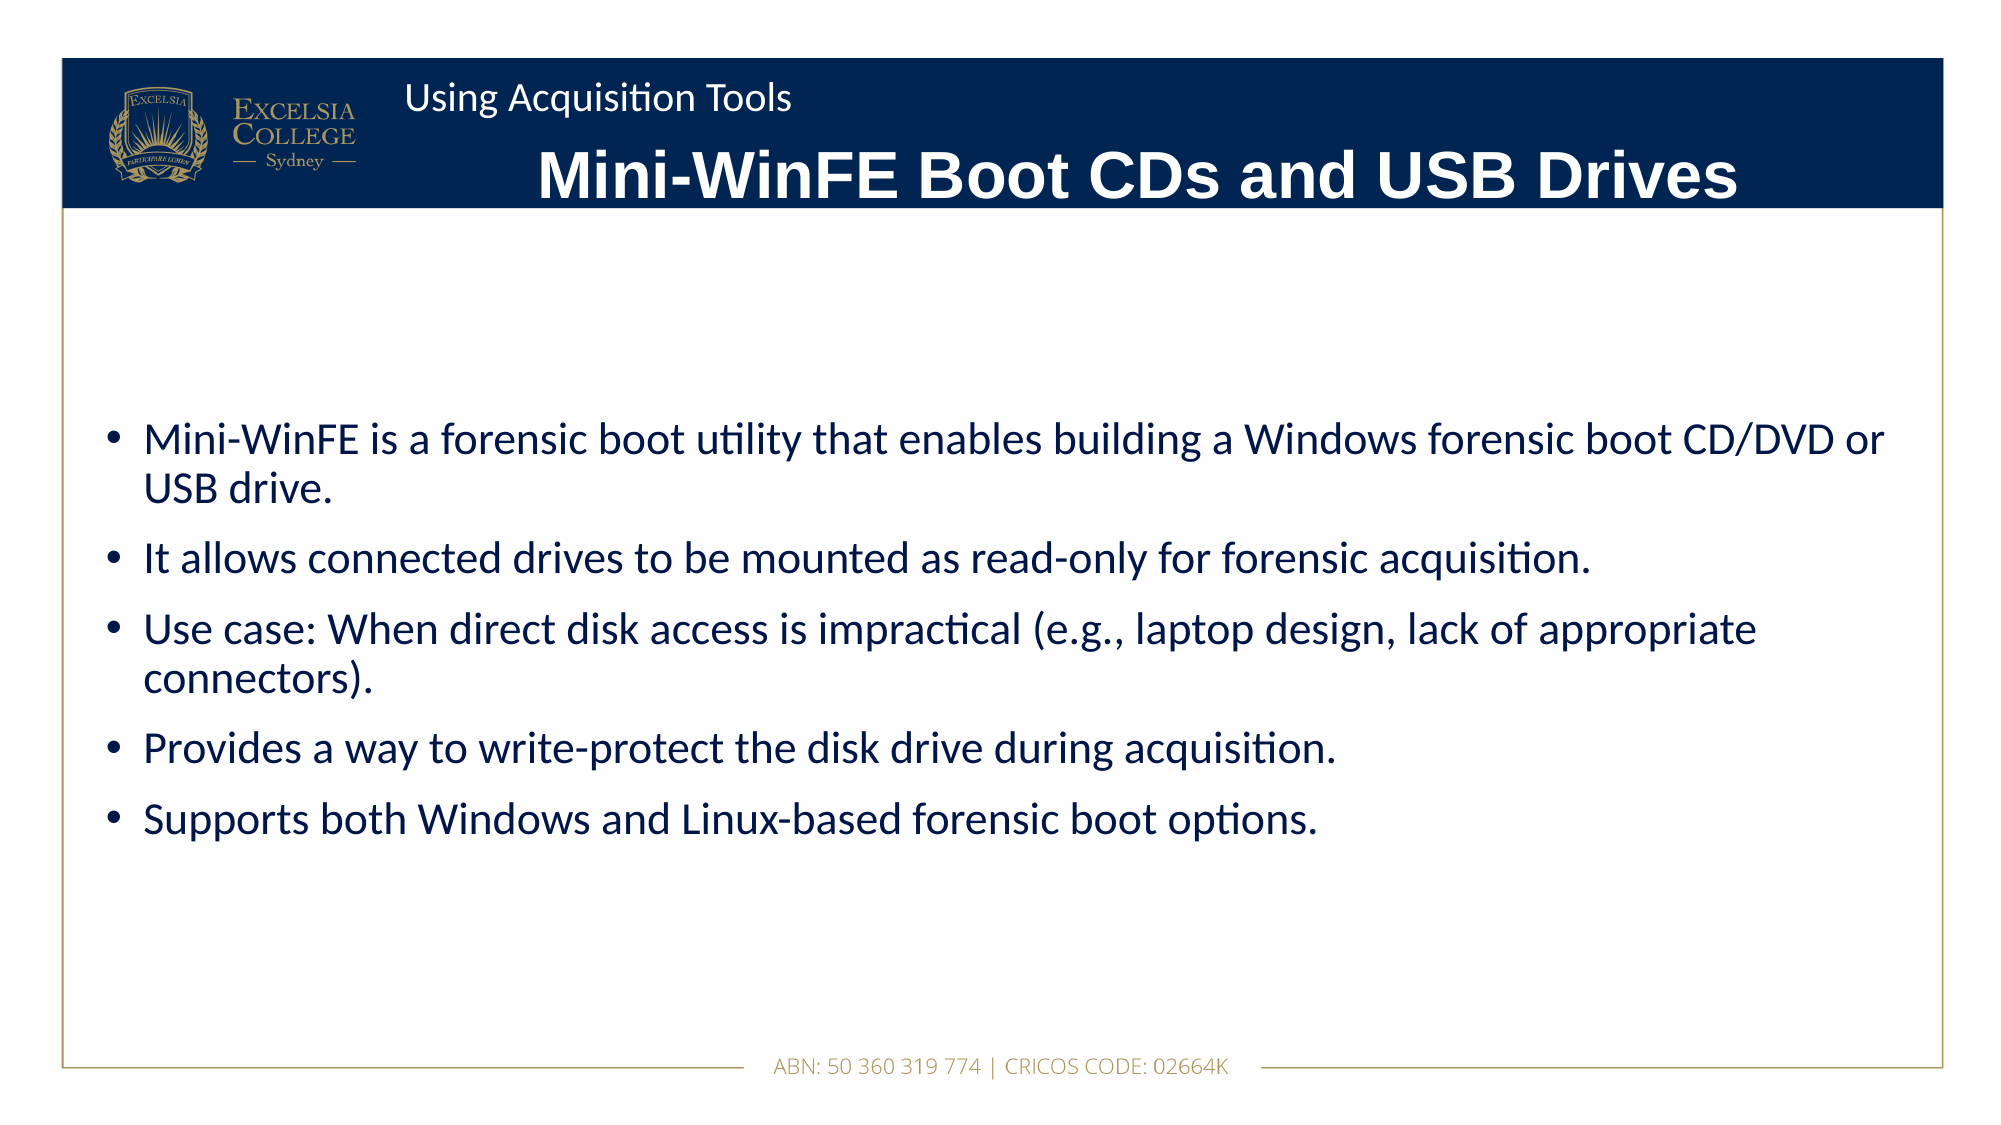

# Using Acquisition Tools
Mini-WinFE Boot CDs and USB Drives
Mini-WinFE is a forensic boot utility that enables building a Windows forensic boot CD/DVD or USB drive.
It allows connected drives to be mounted as read-only for forensic acquisition.
Use case: When direct disk access is impractical (e.g., laptop design, lack of appropriate connectors).
Provides a way to write-protect the disk drive during acquisition.
Supports both Windows and Linux-based forensic boot options.